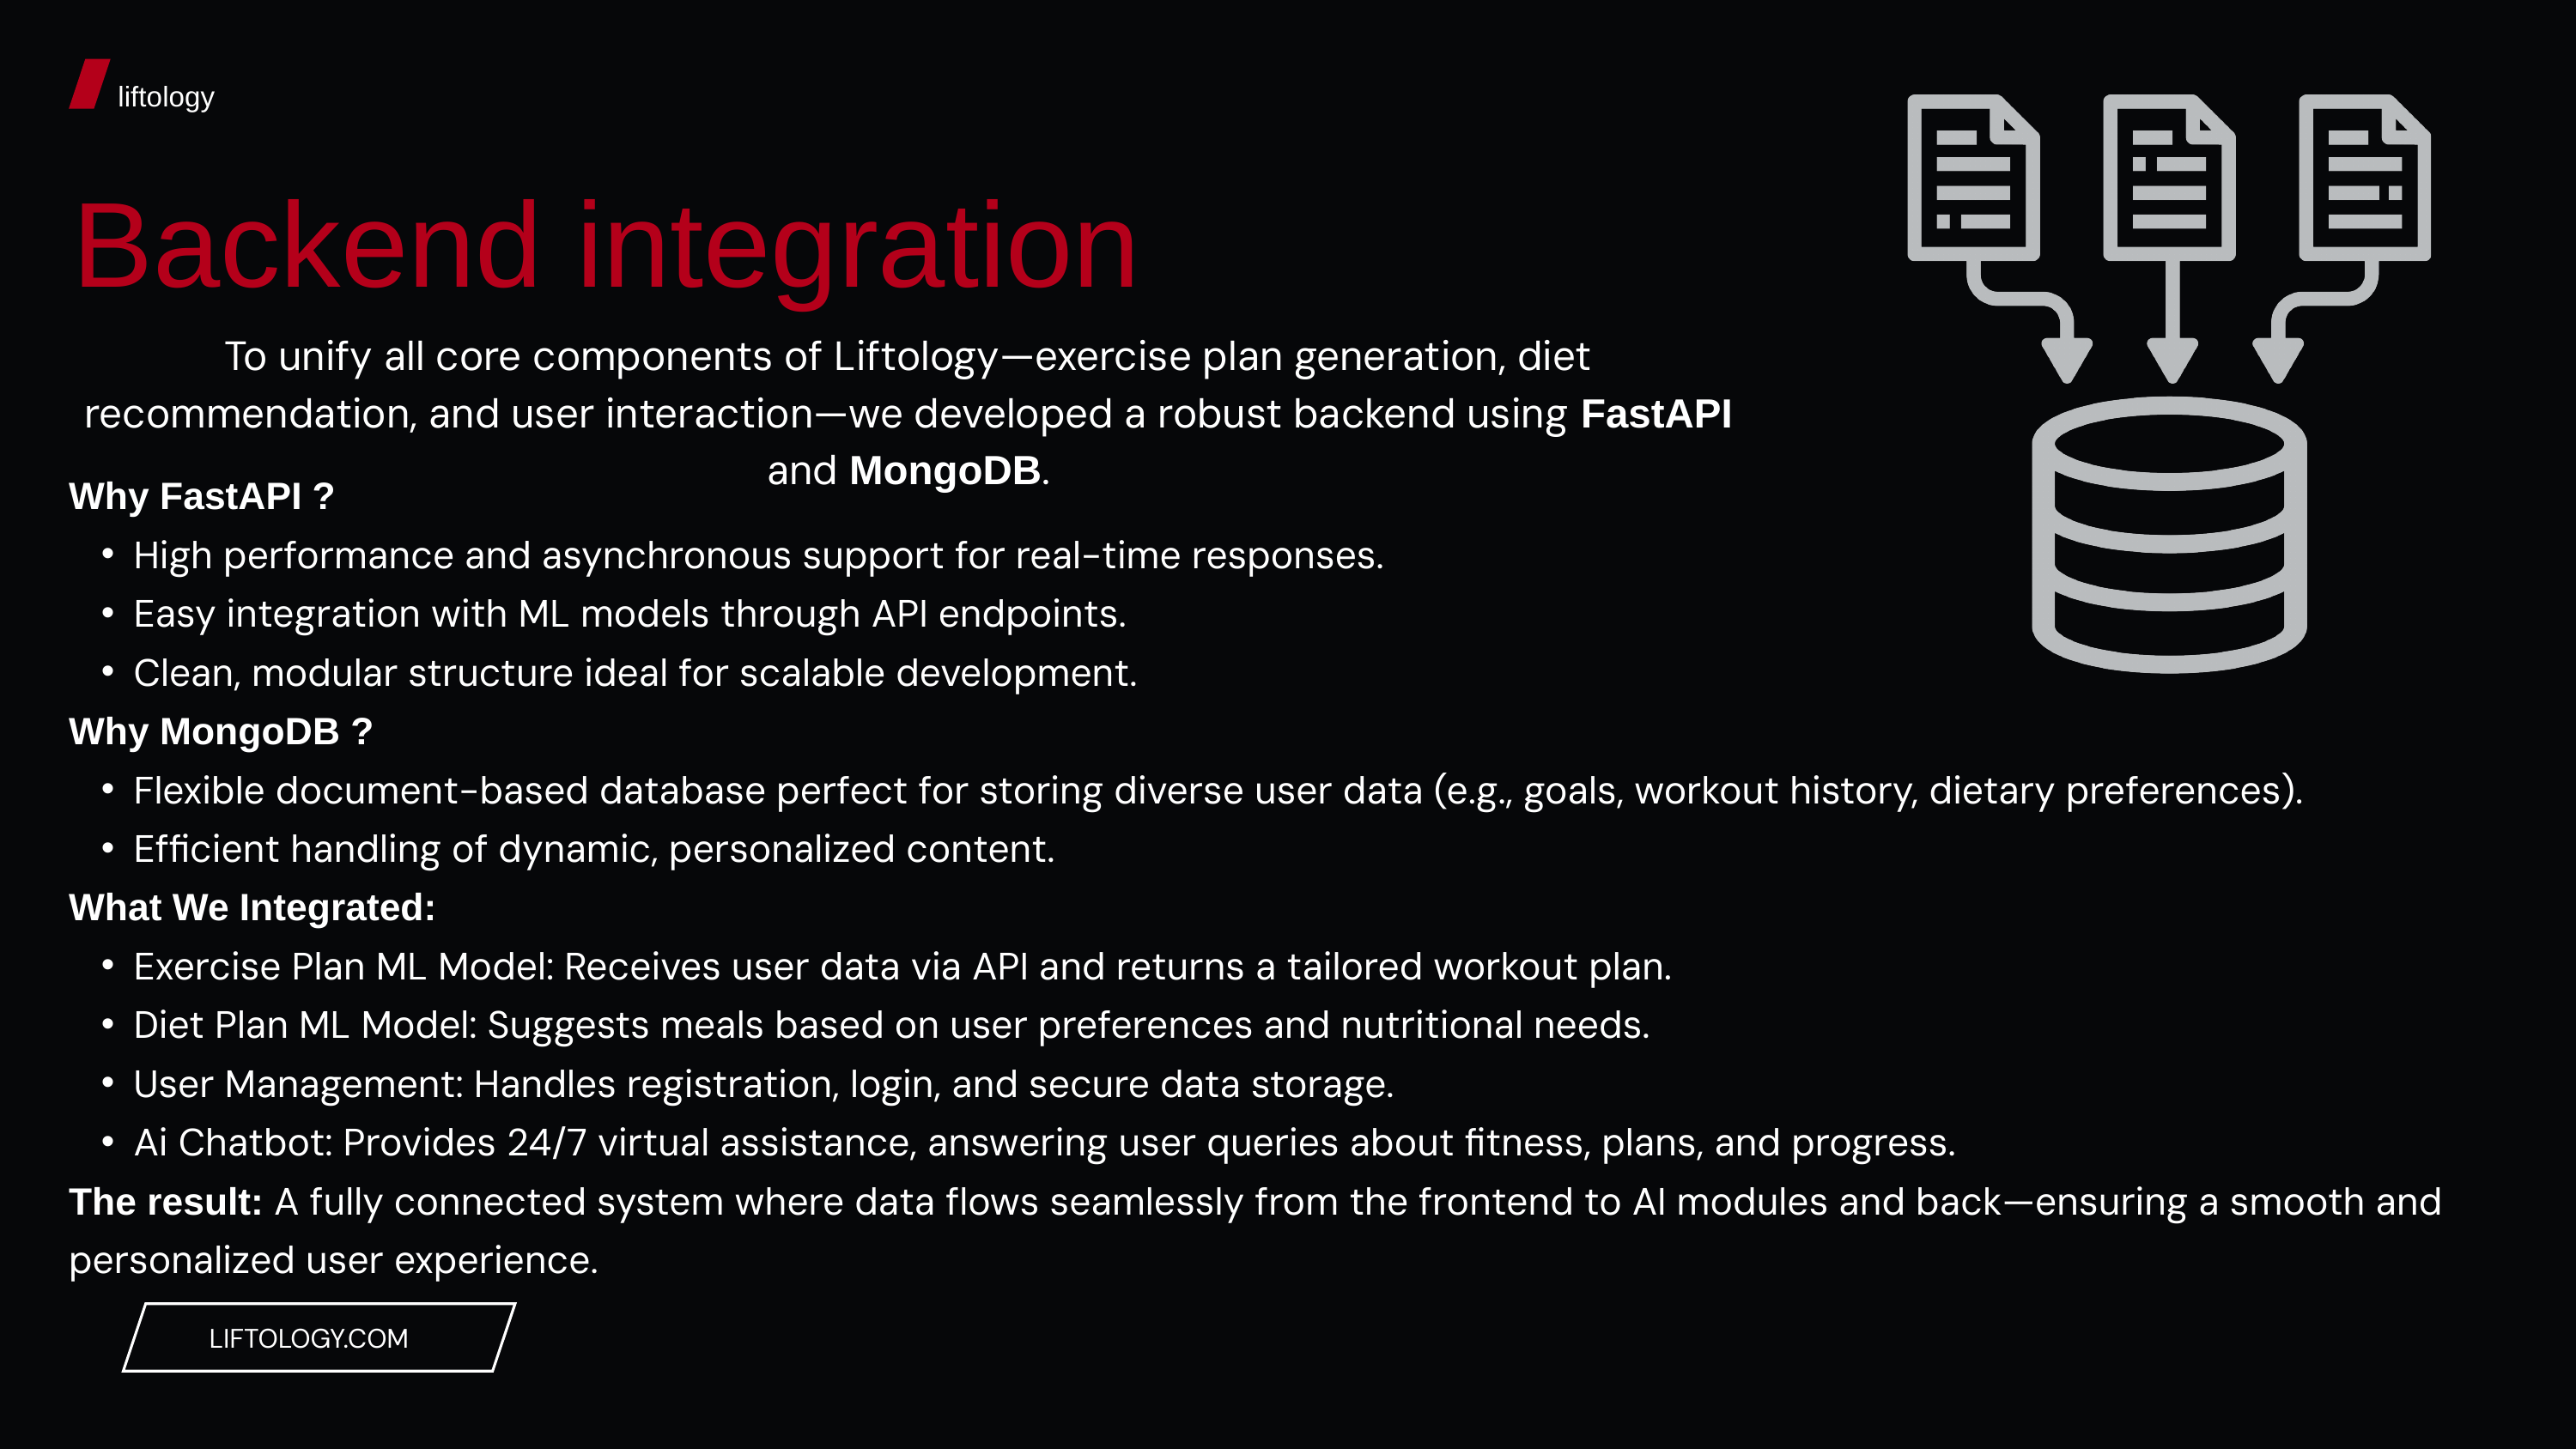

liftology

Backend integration
To unify all core components of Liftology—exercise plan generation, diet recommendation, and user interaction—we developed a robust backend using FastAPI and MongoDB.

Why FastAPI ?
High performance and asynchronous support for real-time responses.
Easy integration with ML models through API endpoints.
Clean, modular structure ideal for scalable development.
Why MongoDB ?
Flexible document-based database perfect for storing diverse user data (e.g., goals, workout history, dietary preferences).
Efficient handling of dynamic, personalized content.
What We Integrated:
Exercise Plan ML Model: Receives user data via API and returns a tailored workout plan.
Diet Plan ML Model: Suggests meals based on user preferences and nutritional needs.
User Management: Handles registration, login, and secure data storage.
Ai Chatbot: Provides 24/7 virtual assistance, answering user queries about fitness, plans, and progress.
The result: A fully connected system where data flows seamlessly from the frontend to AI modules and back—ensuring a smooth and personalized user experience.

LIFTOLOGY.COM